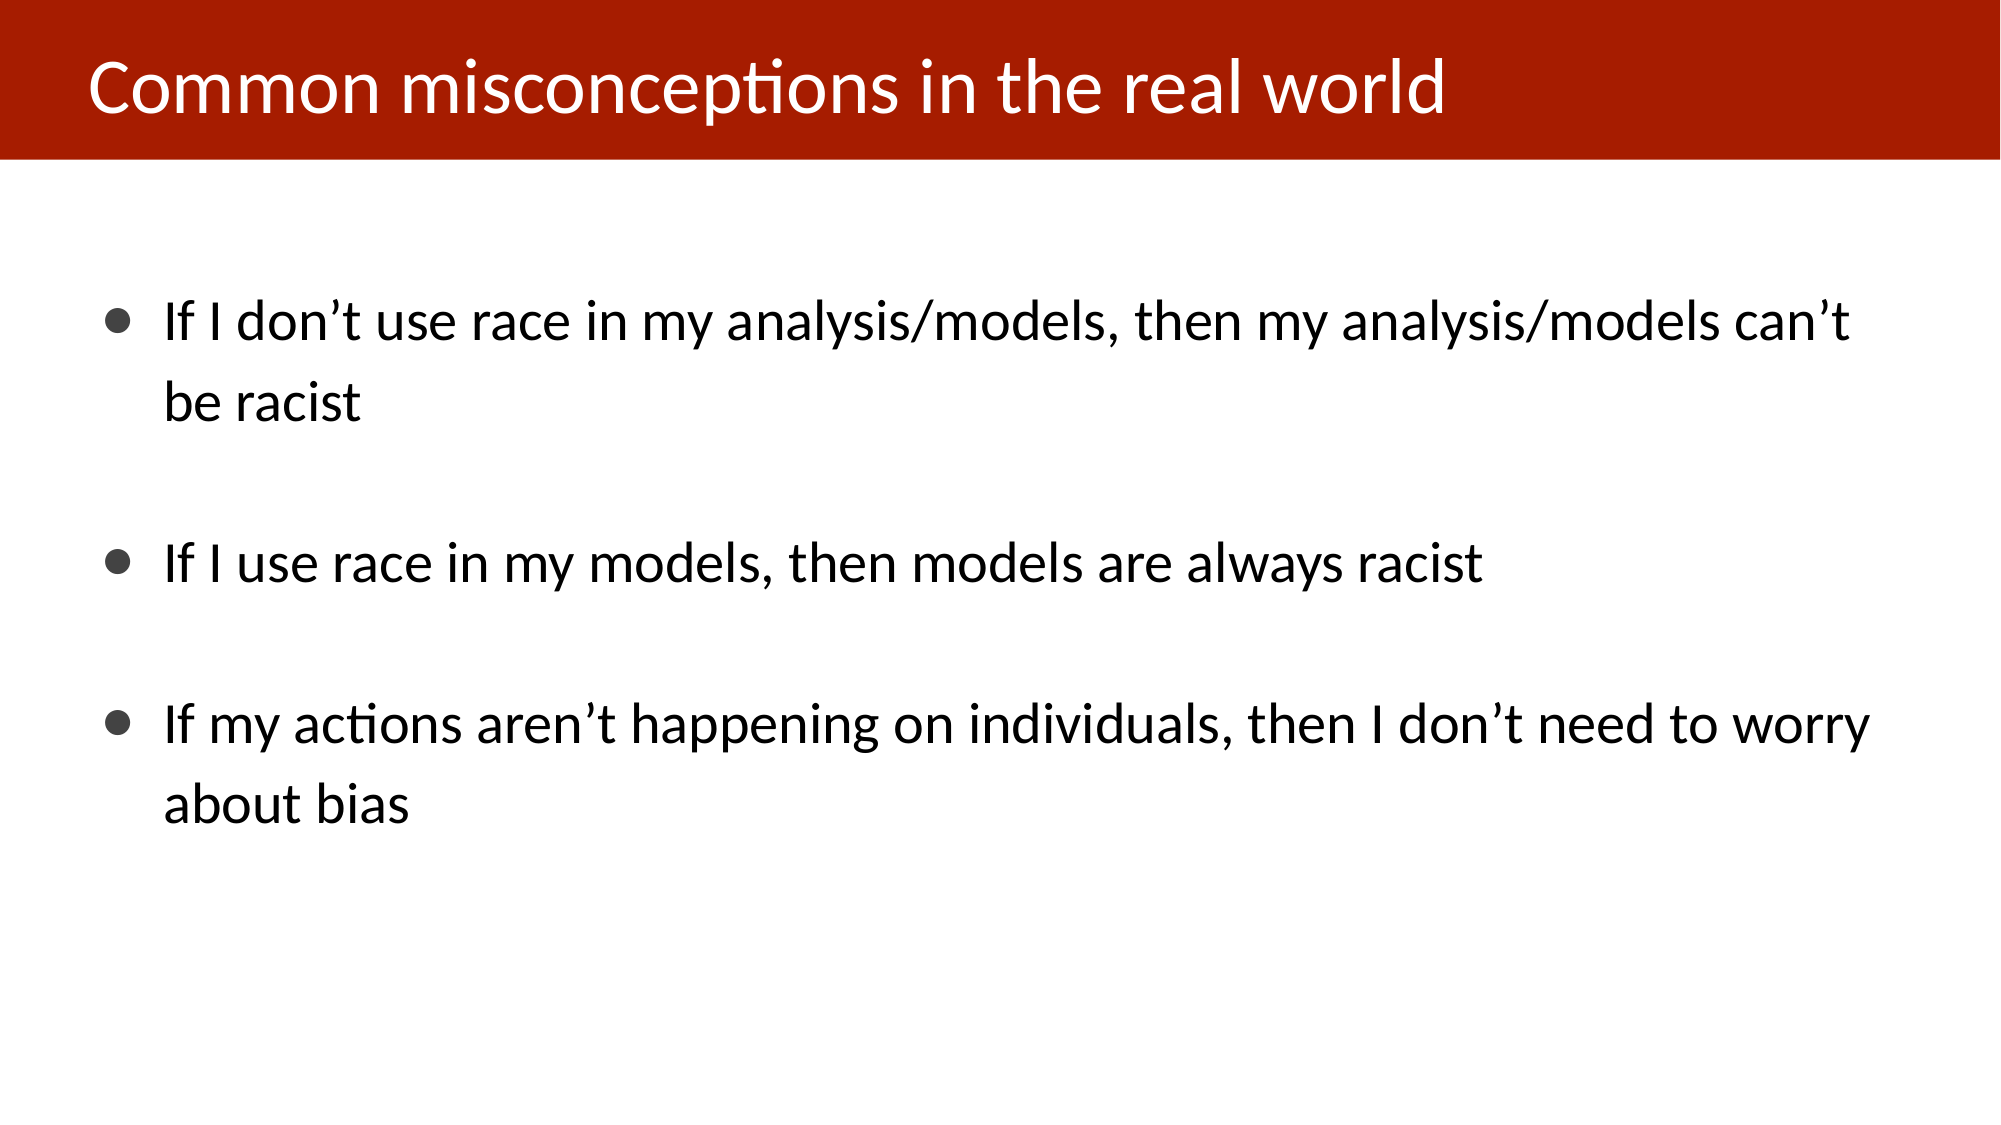

# Common misconceptions in the real world
If I don’t use race in my analysis/models, then my analysis/models can’t be racist

If I use race in my models, then models are always racist

If my actions aren’t happening on individuals, then I don’t need to worry about bias